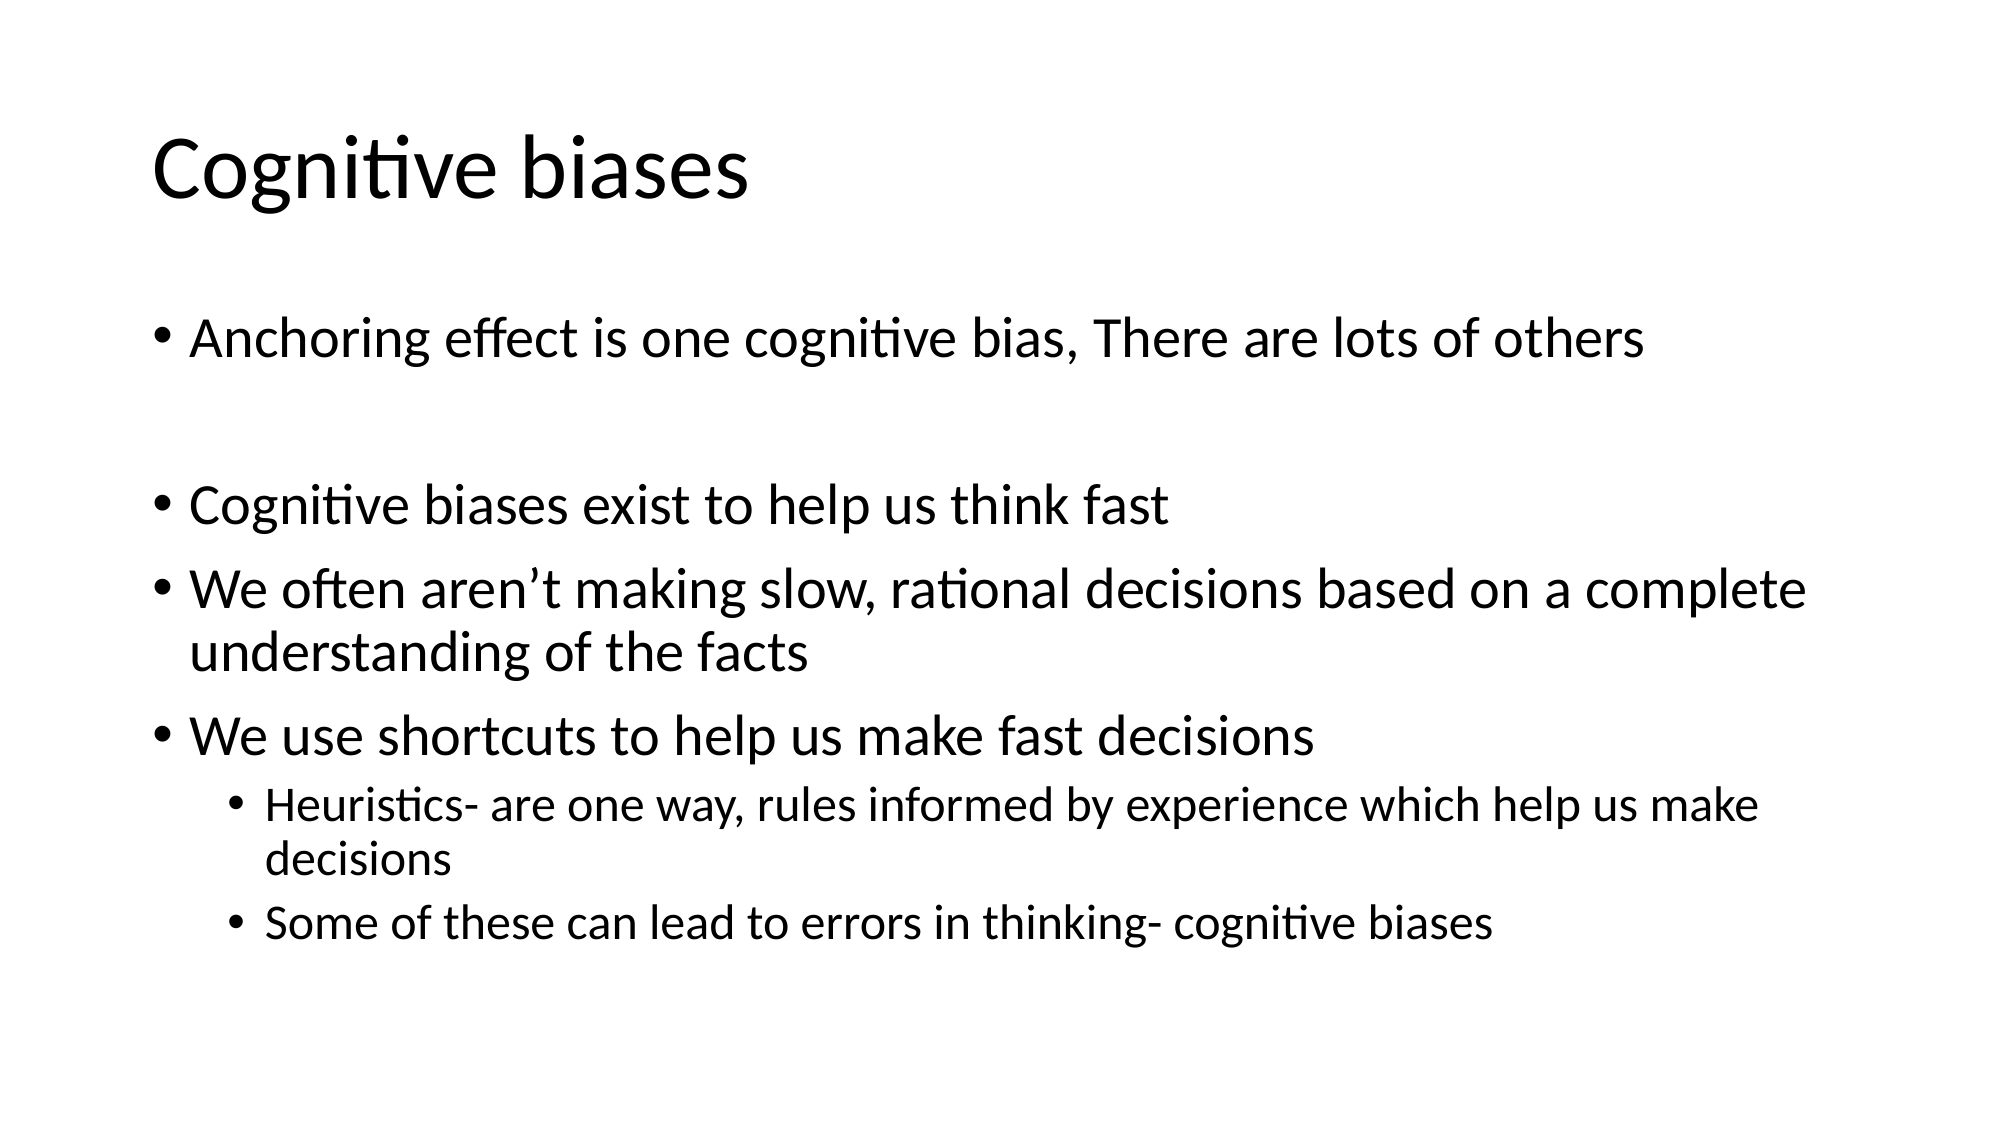

# Cognitive biases
Anchoring effect is one cognitive bias, There are lots of others

Cognitive biases exist to help us think fast
We often aren’t making slow, rational decisions based on a complete understanding of the facts
We use shortcuts to help us make fast decisions
Heuristics- are one way, rules informed by experience which help us make decisions
Some of these can lead to errors in thinking- cognitive biases